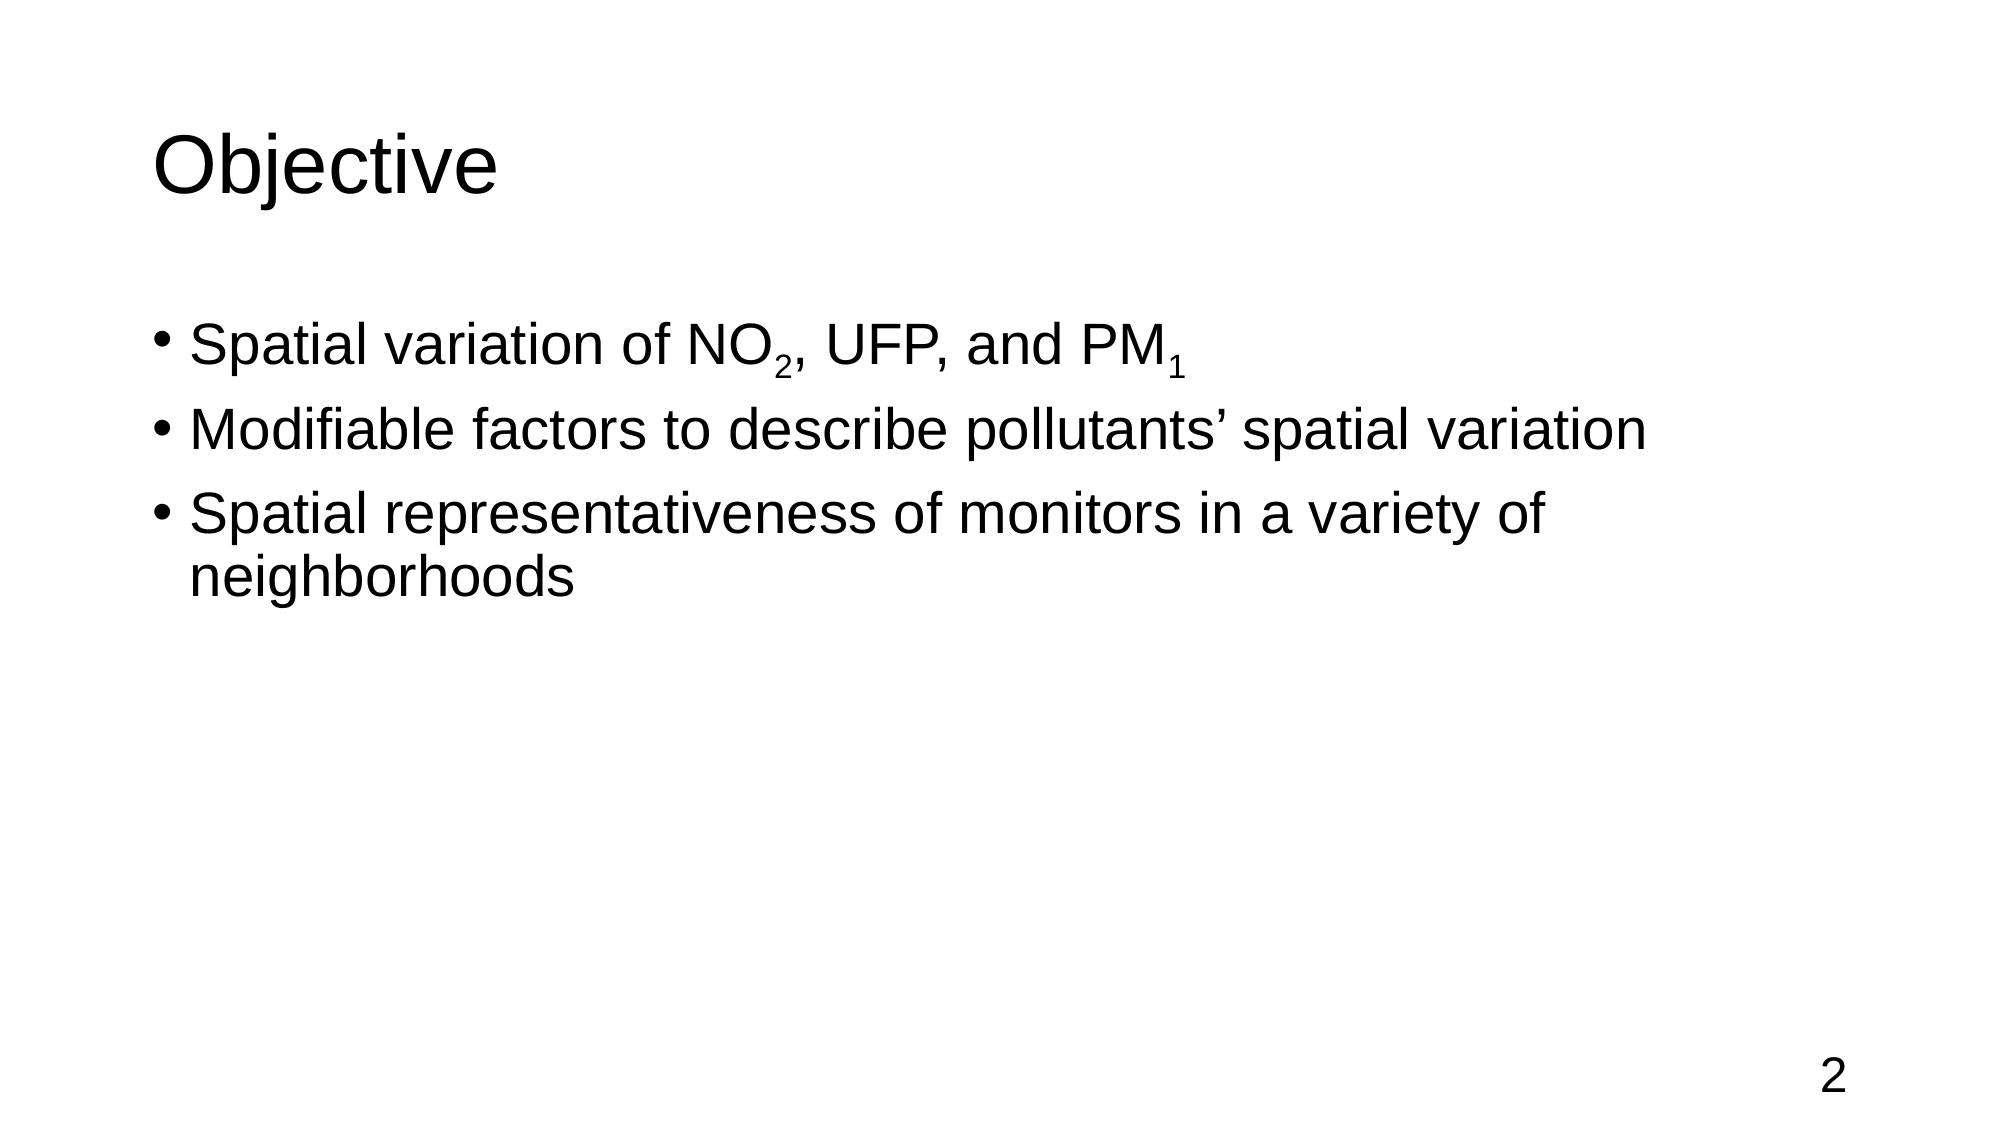

# Objective
Spatial variation of NO2, UFP, and PM1
Modifiable factors to describe pollutants’ spatial variation
Spatial representativeness of monitors in a variety of neighborhoods

2